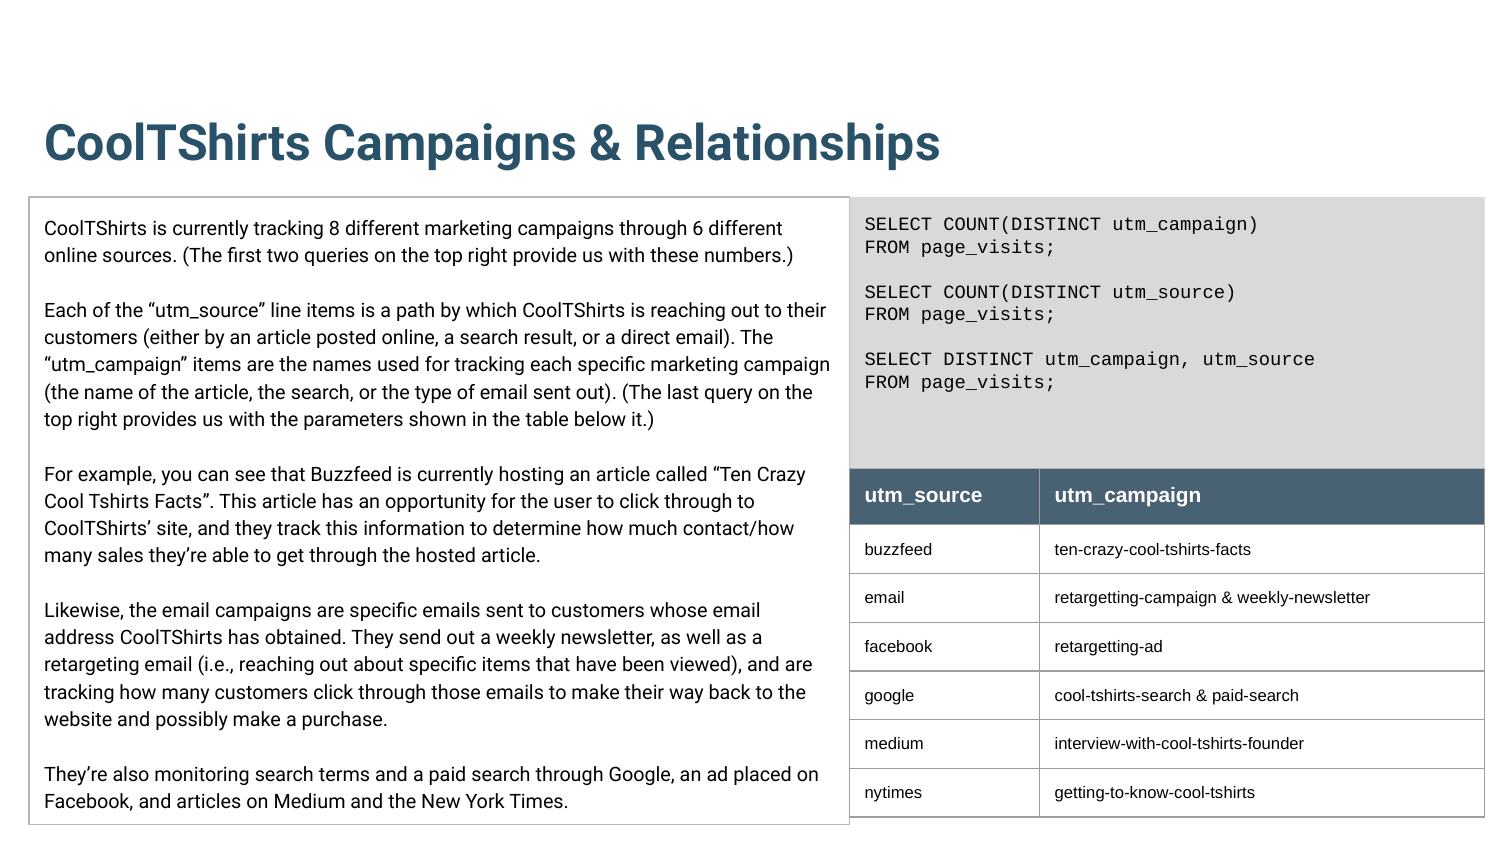

CoolTShirts Campaigns & Relationships
CoolTShirts is currently tracking 8 different marketing campaigns through 6 different online sources. (The first two queries on the top right provide us with these numbers.)

Each of the “utm_source” line items is a path by which CoolTShirts is reaching out to their customers (either by an article posted online, a search result, or a direct email). The “utm_campaign” items are the names used for tracking each specific marketing campaign (the name of the article, the search, or the type of email sent out). (The last query on the top right provides us with the parameters shown in the table below it.)

For example, you can see that Buzzfeed is currently hosting an article called “Ten Crazy Cool Tshirts Facts”. This article has an opportunity for the user to click through to CoolTShirts’ site, and they track this information to determine how much contact/how many sales they’re able to get through the hosted article.

Likewise, the email campaigns are specific emails sent to customers whose email address CoolTShirts has obtained. They send out a weekly newsletter, as well as a retargeting email (i.e., reaching out about specific items that have been viewed), and are tracking how many customers click through those emails to make their way back to the website and possibly make a purchase.

They’re also monitoring search terms and a paid search through Google, an ad placed on Facebook, and articles on Medium and the New York Times.
SELECT COUNT(DISTINCT utm_campaign)
FROM page_visits;

SELECT COUNT(DISTINCT utm_source)
FROM page_visits;

SELECT DISTINCT utm_campaign, utm_source
FROM page_visits;
| utm\_source | utm\_campaign |
| --- | --- |
| buzzfeed | ten-crazy-cool-tshirts-facts |
| email | retargetting-campaign & weekly-newsletter |
| facebook | retargetting-ad |
| google | cool-tshirts-search & paid-search |
| medium | interview-with-cool-tshirts-founder |
| nytimes | getting-to-know-cool-tshirts |